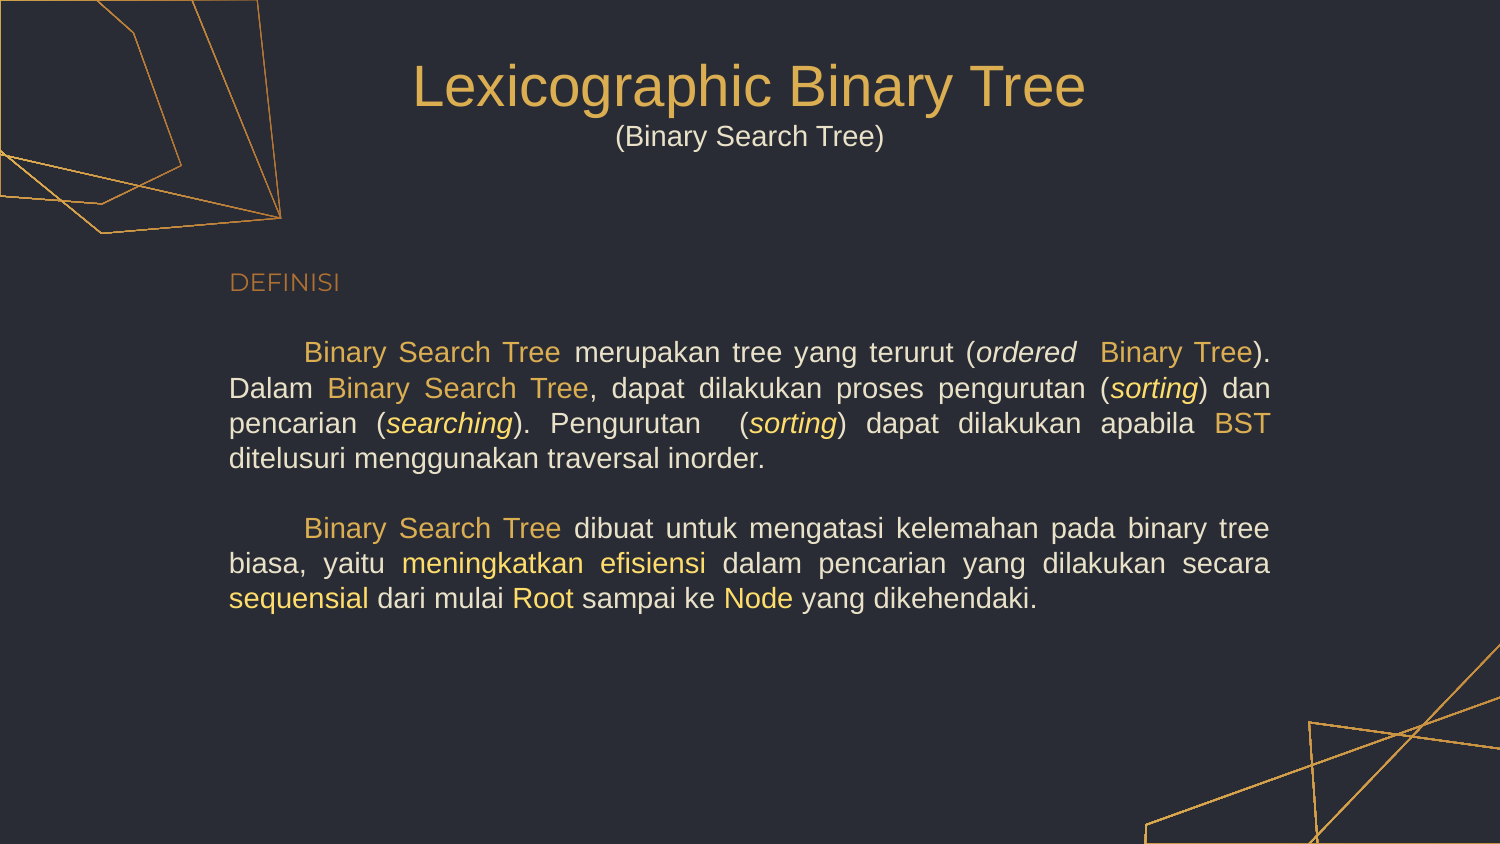

# Lexicographic Binary Tree
(Binary Search Tree)
DEFINISI
Binary Search Tree merupakan tree yang terurut (ordered  Binary Tree). Dalam Binary Search Tree, dapat dilakukan proses pengurutan (sorting) dan pencarian (searching). Pengurutan  (sorting) dapat dilakukan apabila BST ditelusuri menggunakan traversal inorder.

Binary Search Tree dibuat untuk mengatasi kelemahan pada binary tree biasa, yaitu meningkatkan efisiensi dalam pencarian yang dilakukan secara sequensial dari mulai Root sampai ke Node yang dikehendaki.